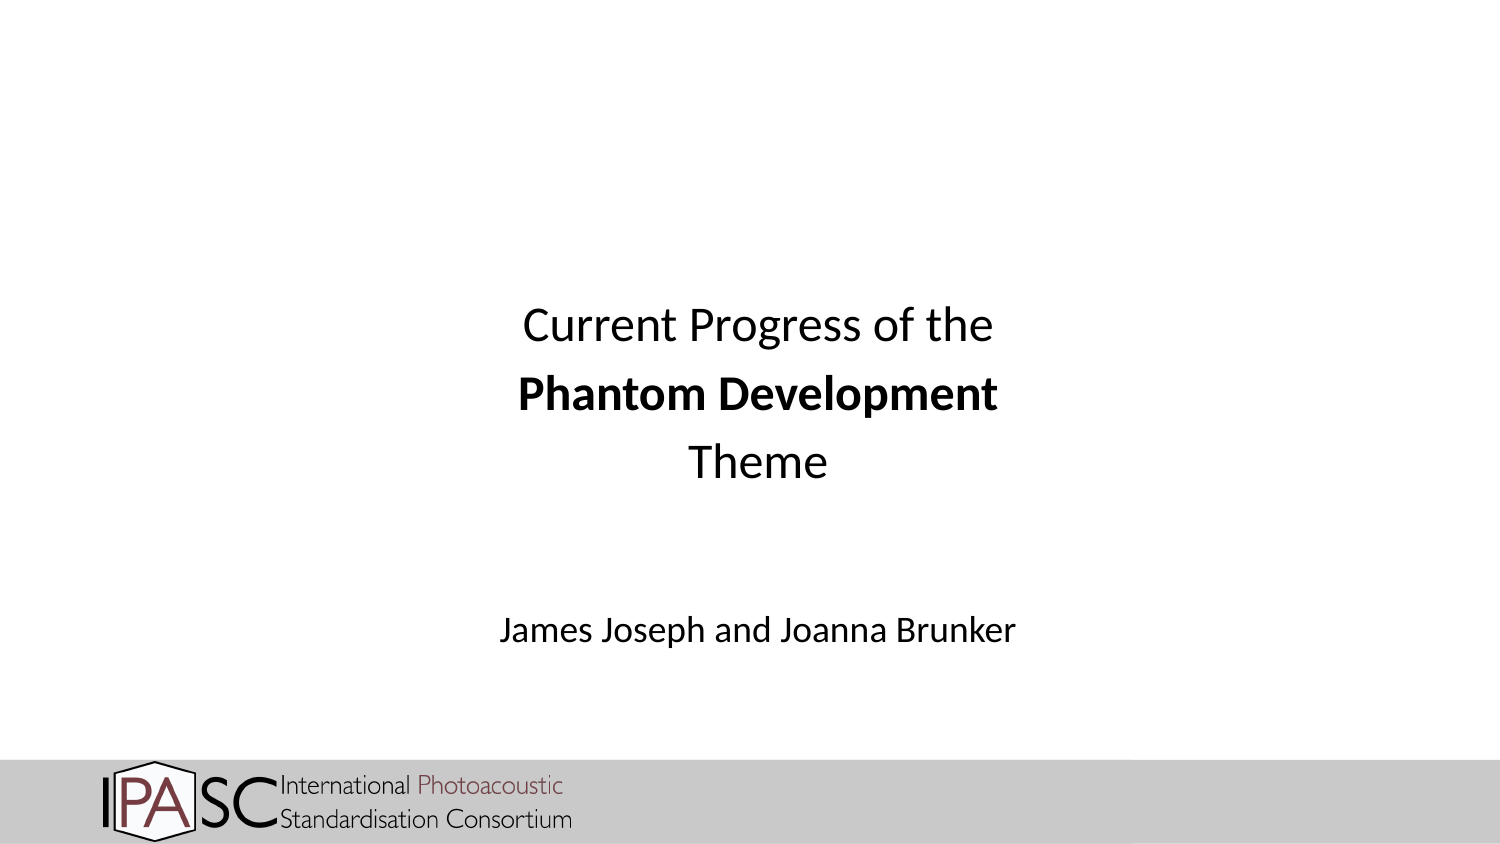

# Current Progress of the
Phantom Development
Theme
James Joseph and Joanna Brunker